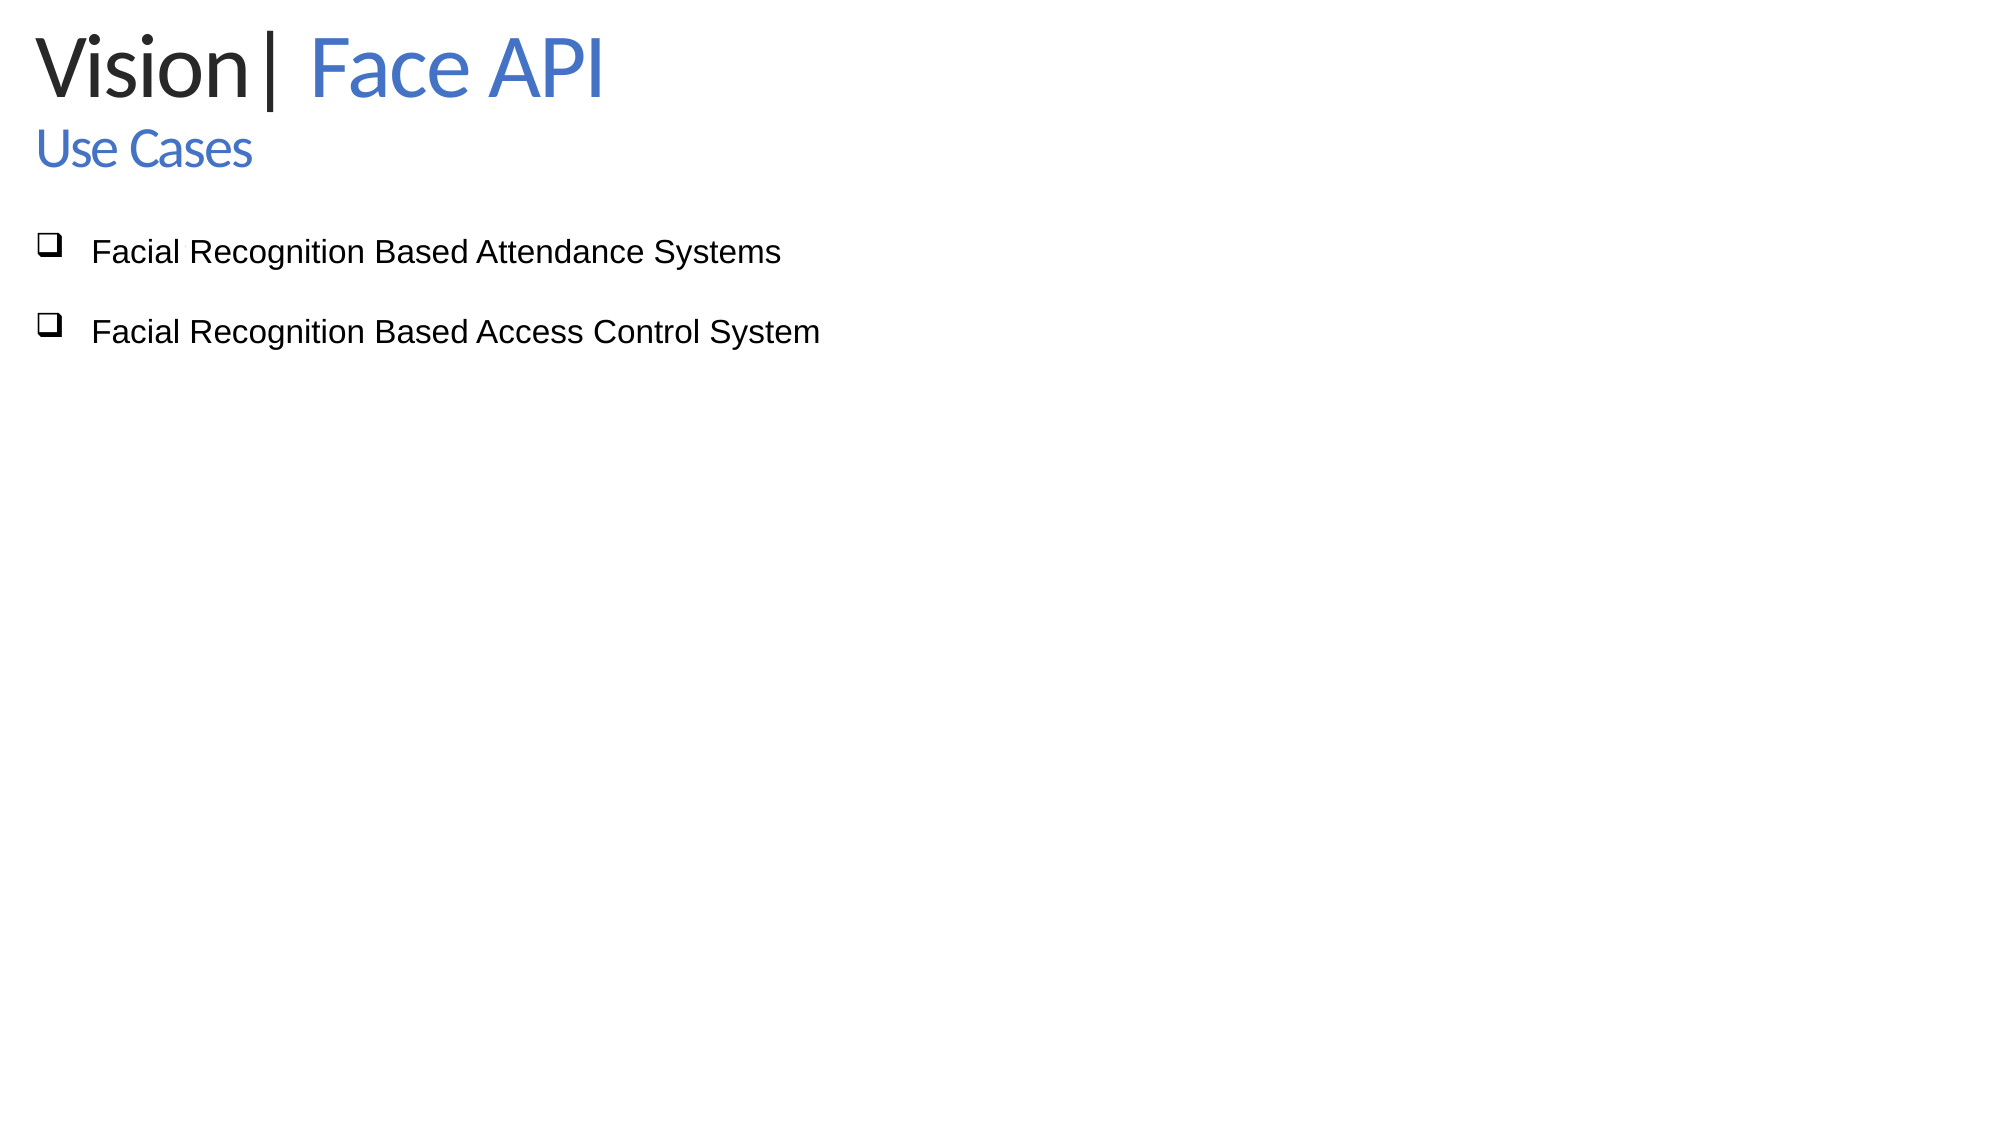

Vision| Face API
Use Cases

.
 Facial Recognition Based Attendance Systems

 Facial Recognition Based Access Control System